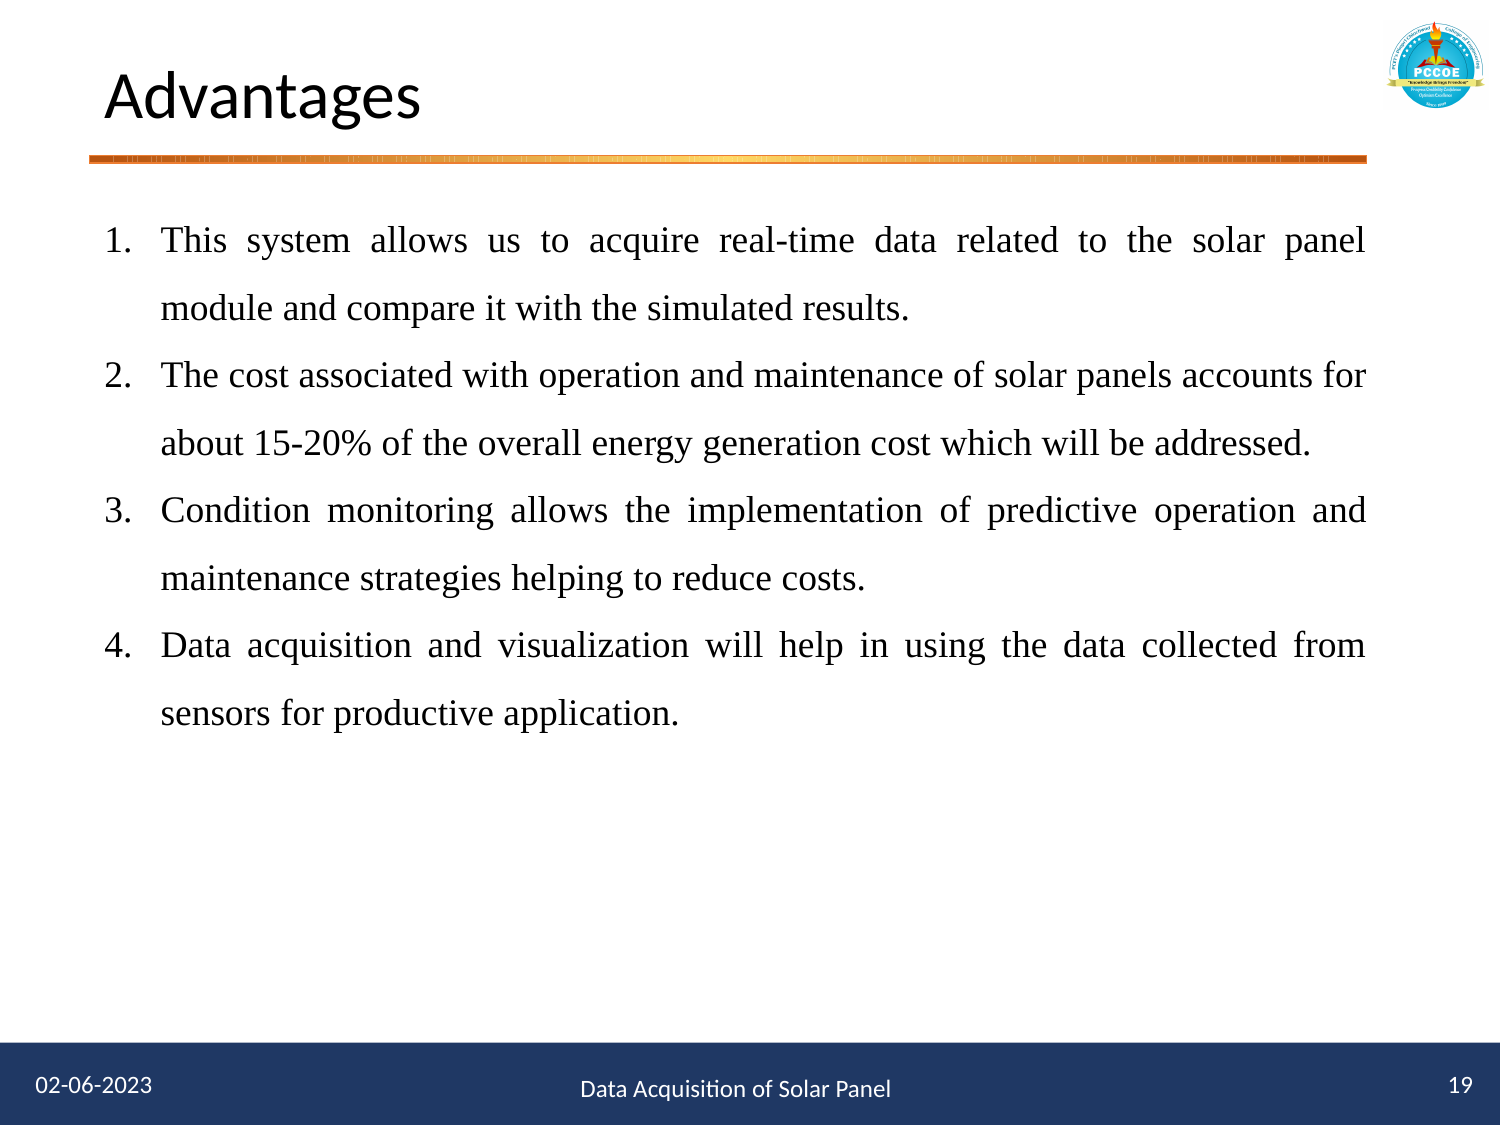

# Advantages
This system allows us to acquire real-time data related to the solar panel module and compare it with the simulated results.
The cost associated with operation and maintenance of solar panels accounts for about 15-20% of the overall energy generation cost which will be addressed.
Condition monitoring allows the implementation of predictive operation and maintenance strategies helping to reduce costs.
Data acquisition and visualization will help in using the data collected from sensors for productive application.
19
02-06-2023
Data Acquisition of Solar Panel